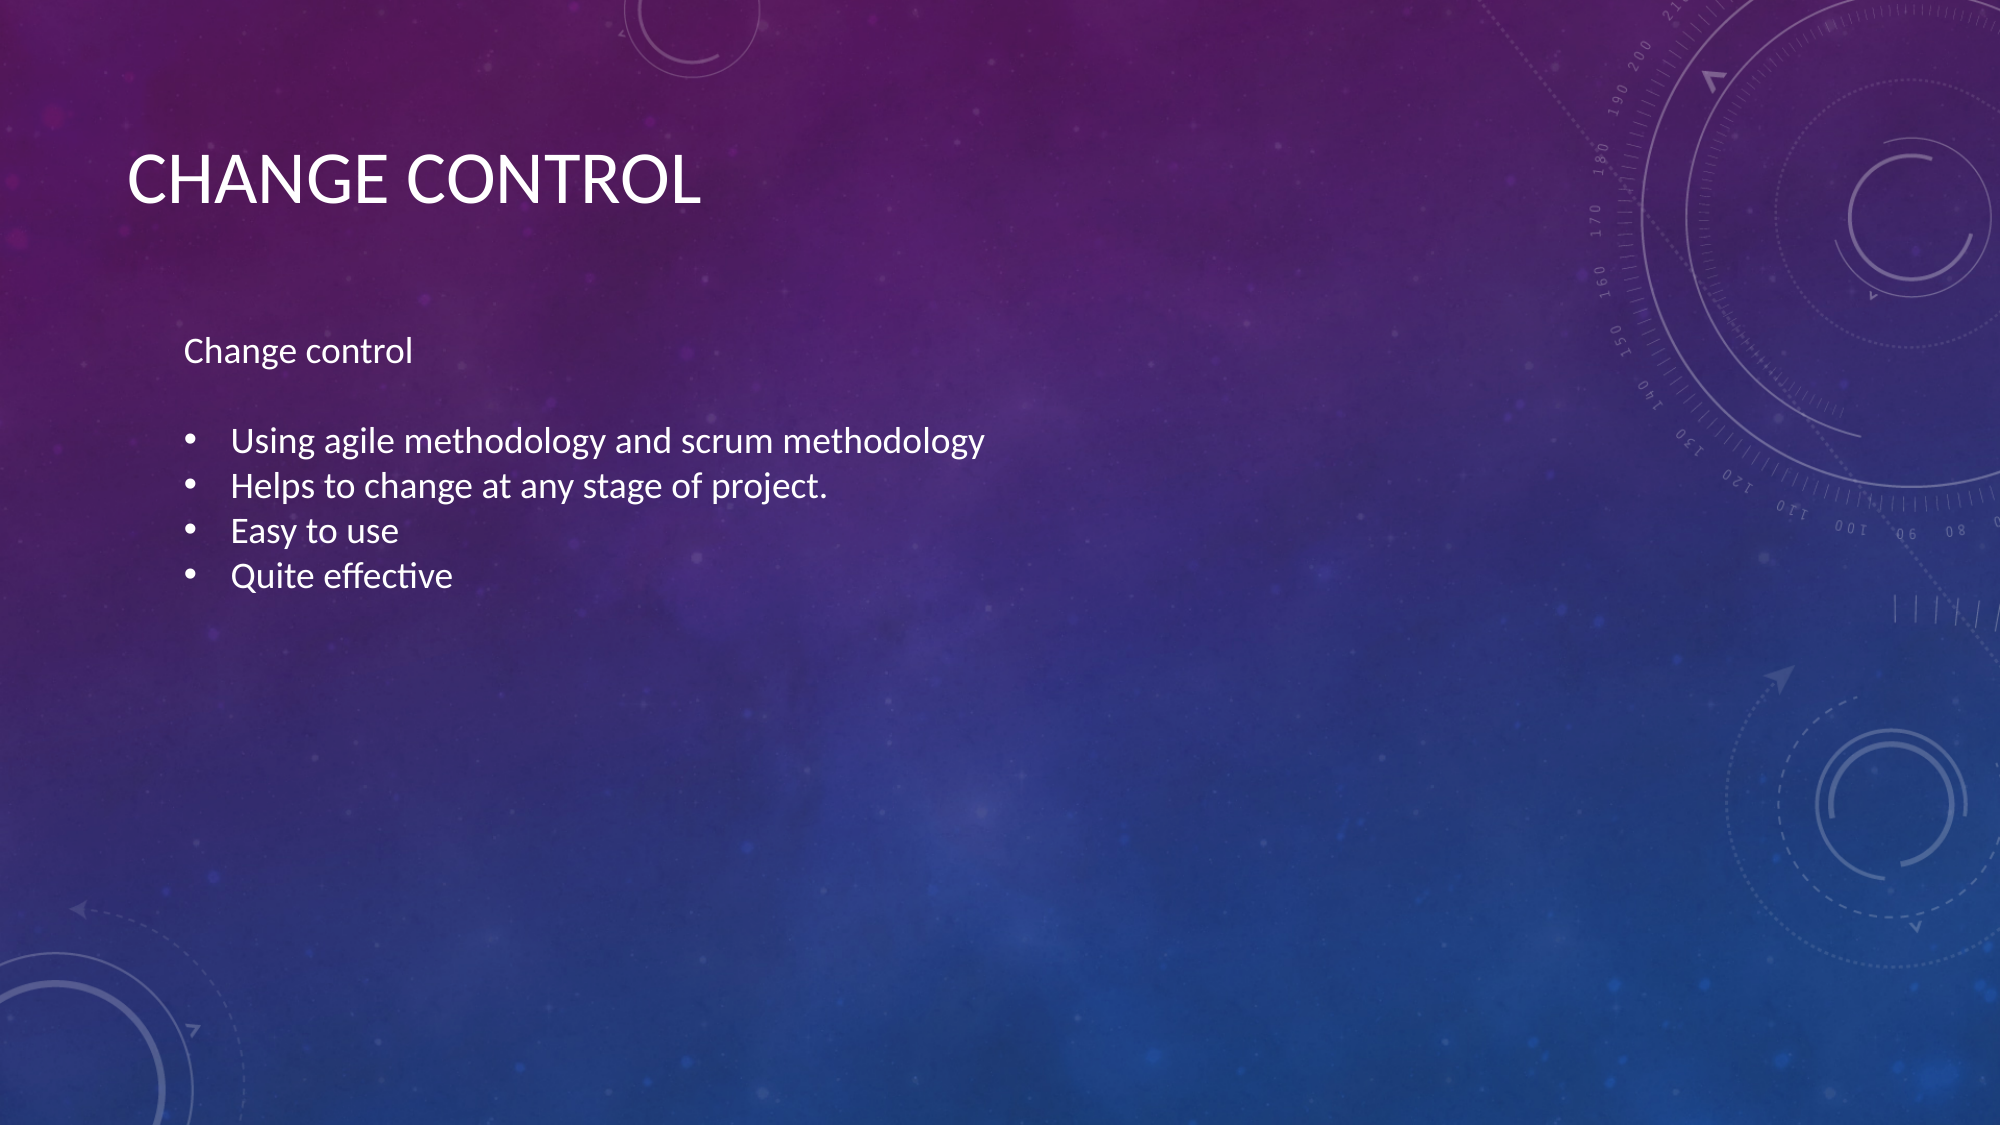

# Change control
Change control

Using agile methodology and scrum methodology
Helps to change at any stage of project.
Easy to use
Quite effective